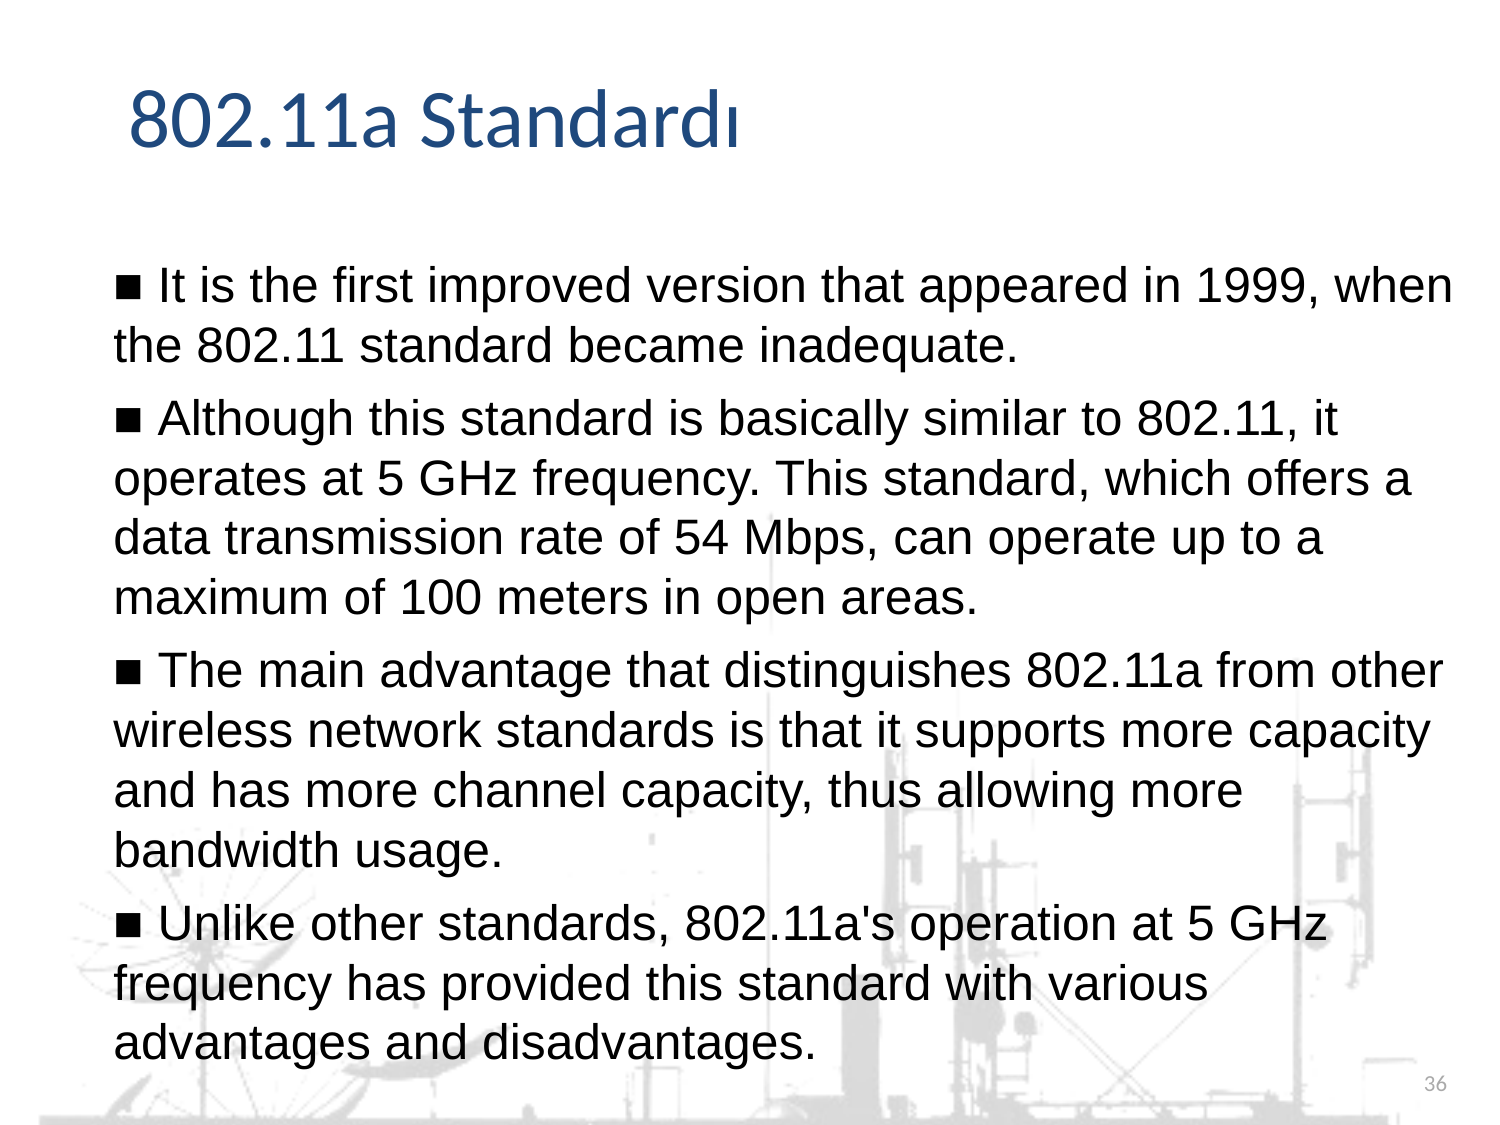

802.11a Standardı
■ It is the first improved version that appeared in 1999, when the 802.11 standard became inadequate.
■ Although this standard is basically similar to 802.11, it operates at 5 GHz frequency. This standard, which offers a data transmission rate of 54 Mbps, can operate up to a maximum of 100 meters in open areas.
■ The main advantage that distinguishes 802.11a from other wireless network standards is that it supports more capacity and has more channel capacity, thus allowing more bandwidth usage.
■ Unlike other standards, 802.11a's operation at 5 GHz frequency has provided this standard with various advantages and disadvantages.
36